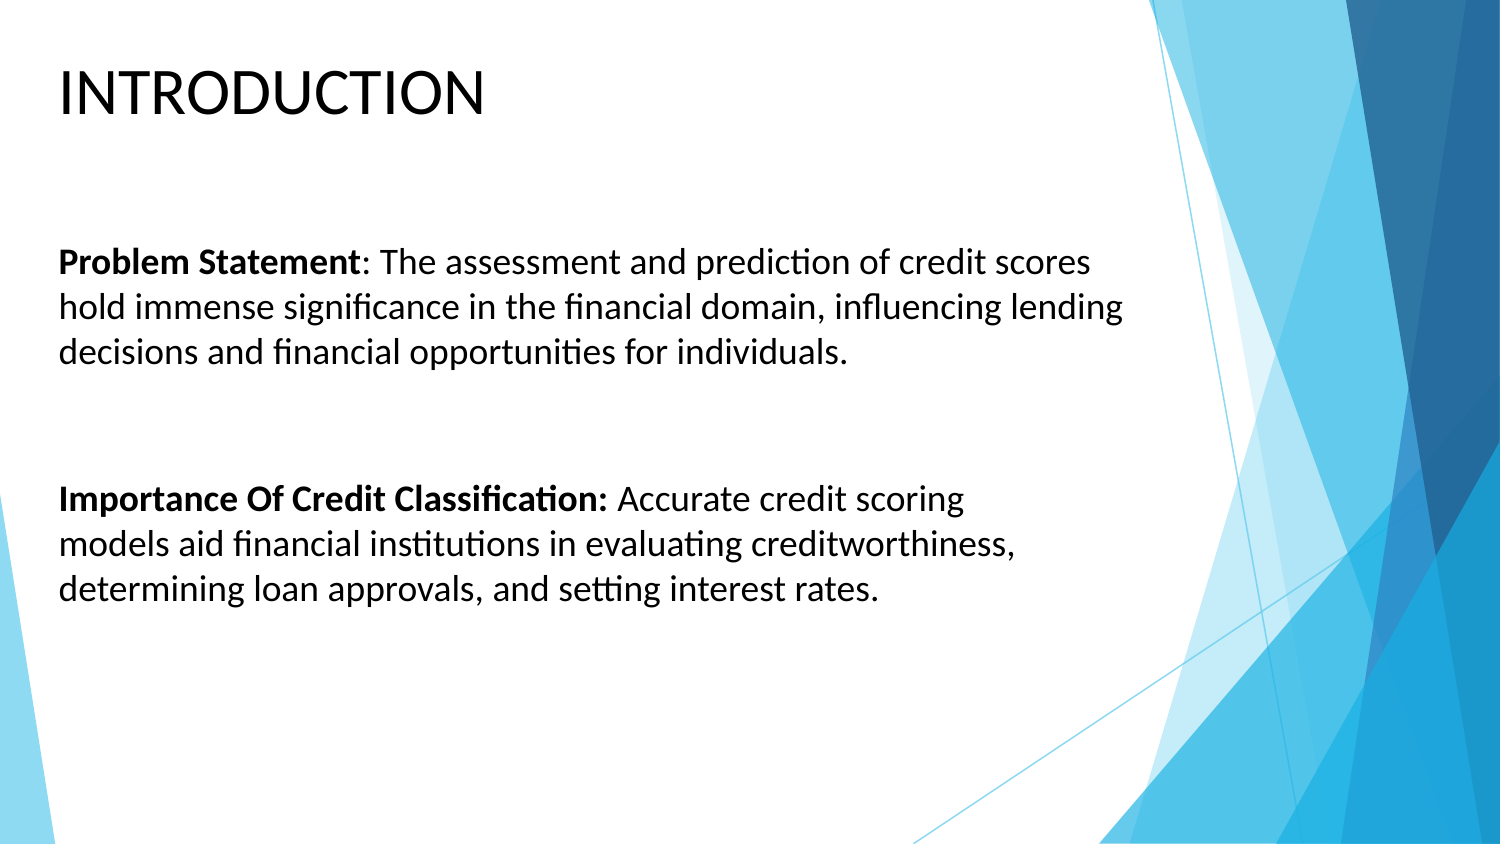

# INTRODUCTION
Problem Statement: The assessment and prediction of credit scores hold immense significance in the financial domain, influencing lending decisions and financial opportunities for individuals.

Importance Of Credit Classification: Accurate credit scoring models aid financial institutions in evaluating creditworthiness, determining loan approvals, and setting interest rates.